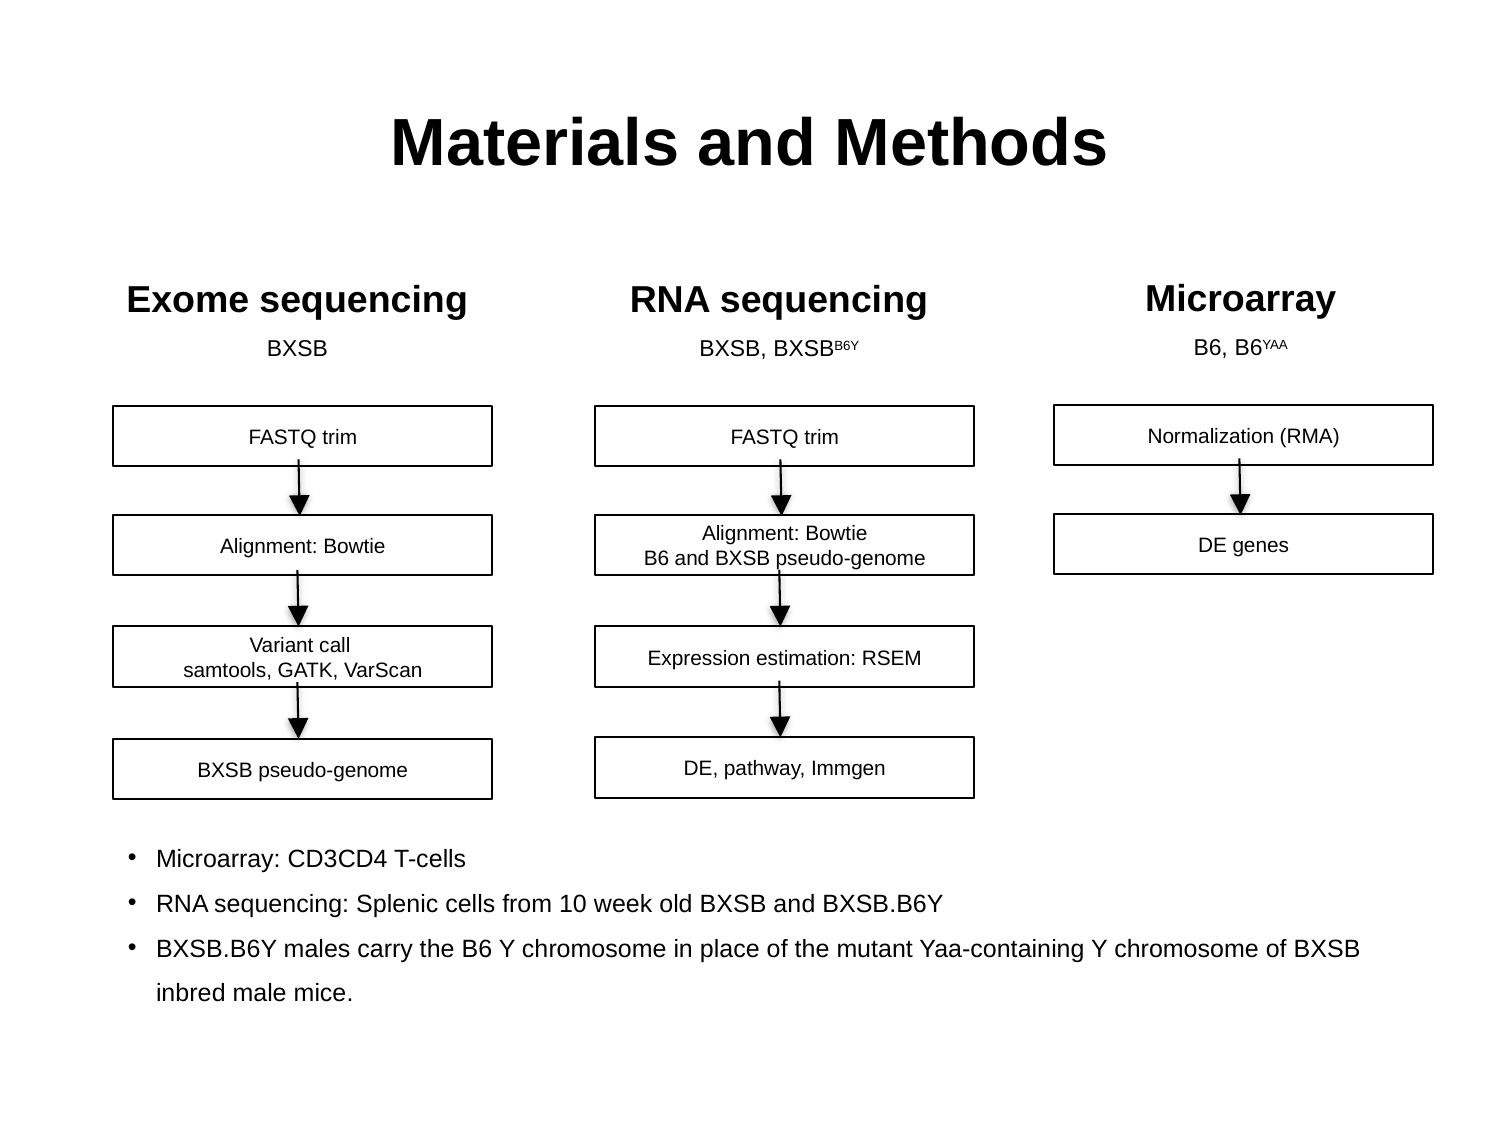

# Materials and Methods
Microarray
B6, B6YAA
Exome sequencing
BXSB
RNA sequencing
BXSB, BXSBB6Y
Normalization (RMA)
FASTQ trim
FASTQ trim
DE genes
Alignment: Bowtie
Alignment: Bowtie
B6 and BXSB pseudo-genome
Variant call
samtools, GATK, VarScan
Expression estimation: RSEM
DE, pathway, Immgen
BXSB pseudo-genome
Microarray: CD3CD4 T-cells
RNA sequencing: Splenic cells from 10 week old BXSB and BXSB.B6Y
BXSB.B6Y males carry the B6 Y chromosome in place of the mutant Yaa-containing Y chromosome of BXSB inbred male mice.